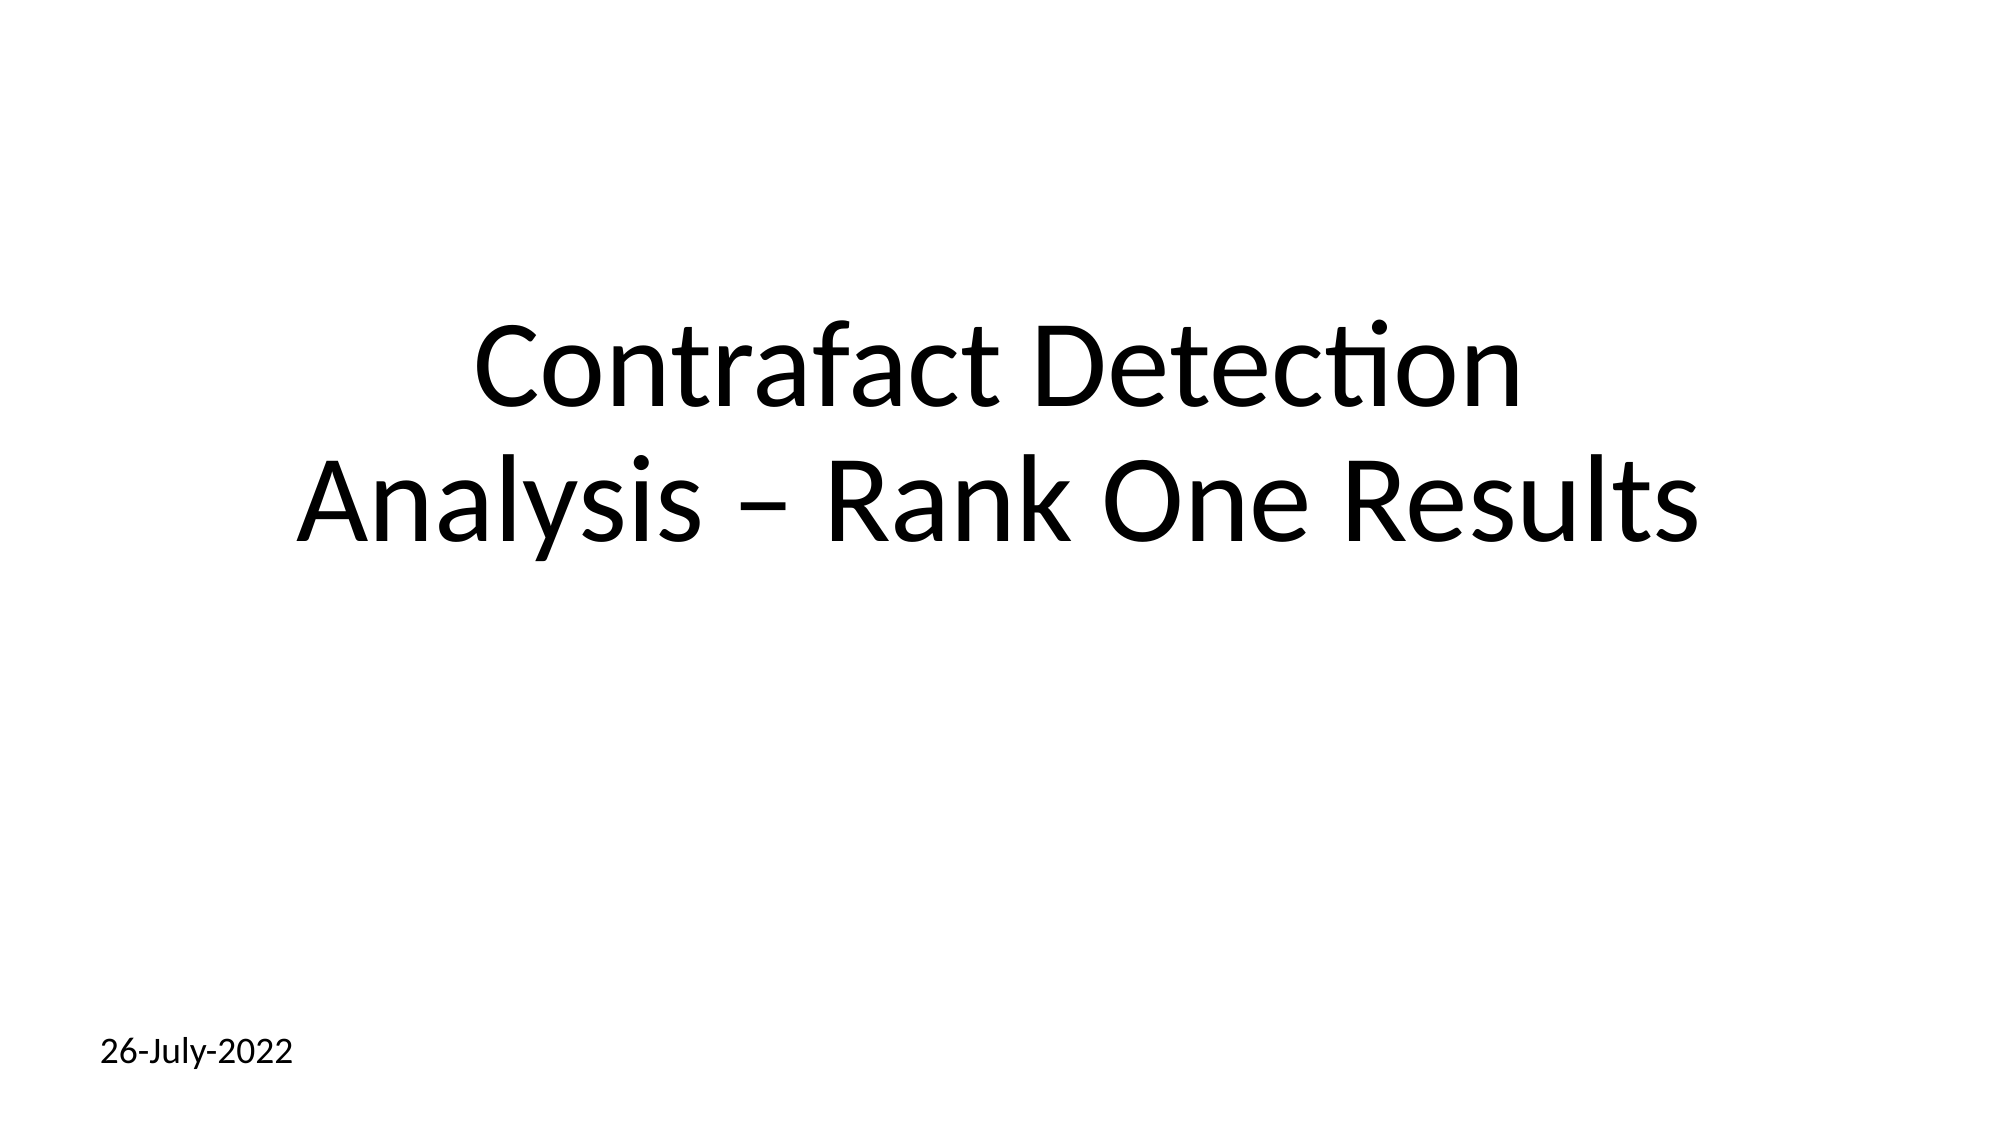

# Contrafact Detection Analysis – Rank One Results
26-July-2022